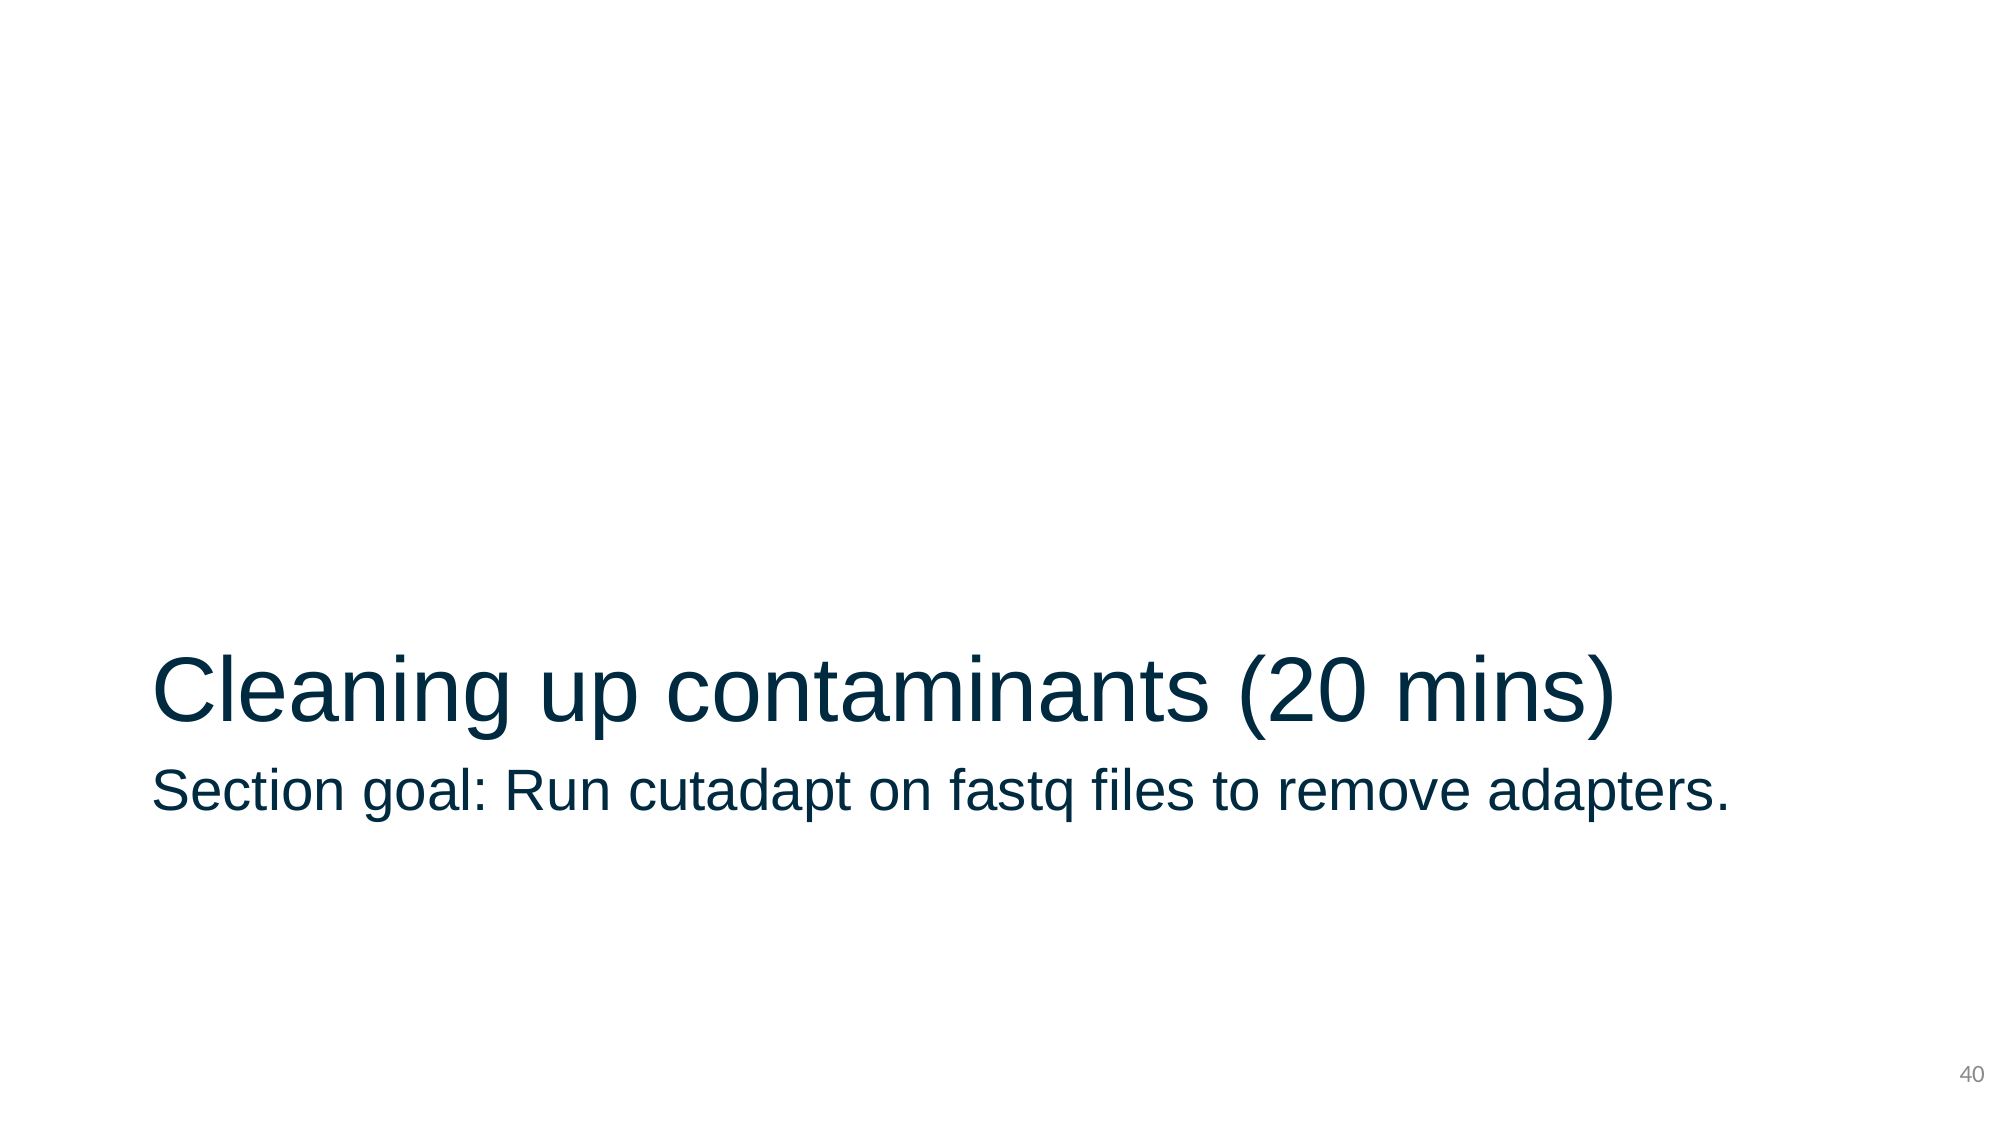

# Cleaning up contaminants (20 mins)
Section goal: Run cutadapt on fastq files to remove adapters.
40